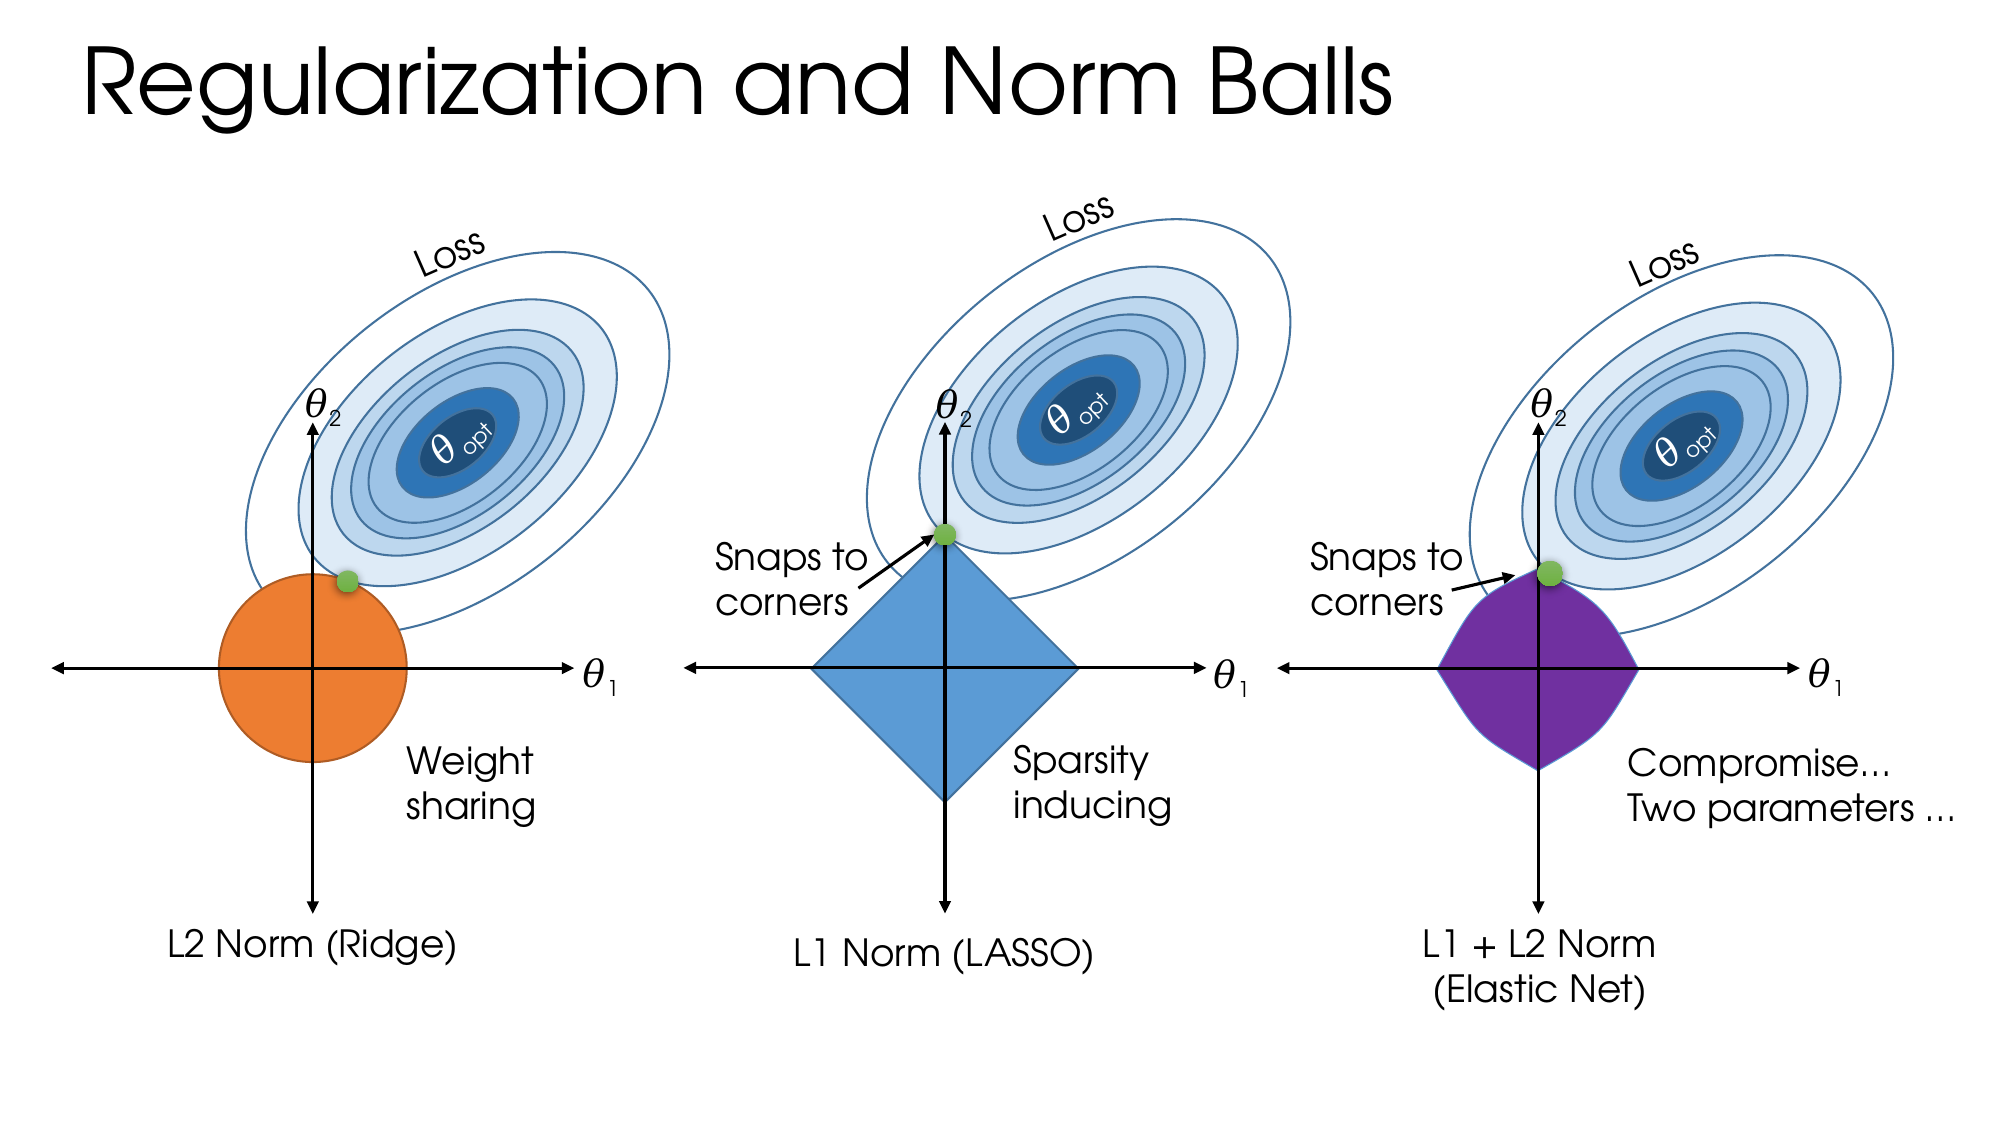

# Regularization and Norm Balls
Loss

𝜃2

𝜃1
L1 Norm (LASSO)
𝜃opt
Snaps to
corners
Sparsity
inducing
Loss
Loss

𝜃opt
𝜃2

𝜃1
L1 + L2 Norm
(Elastic Net)

Snaps to
corners
Compromise…
Two parameters …

𝜃opt
𝜃2

𝜃1
Weight
sharing
L2 Norm (Ridge)